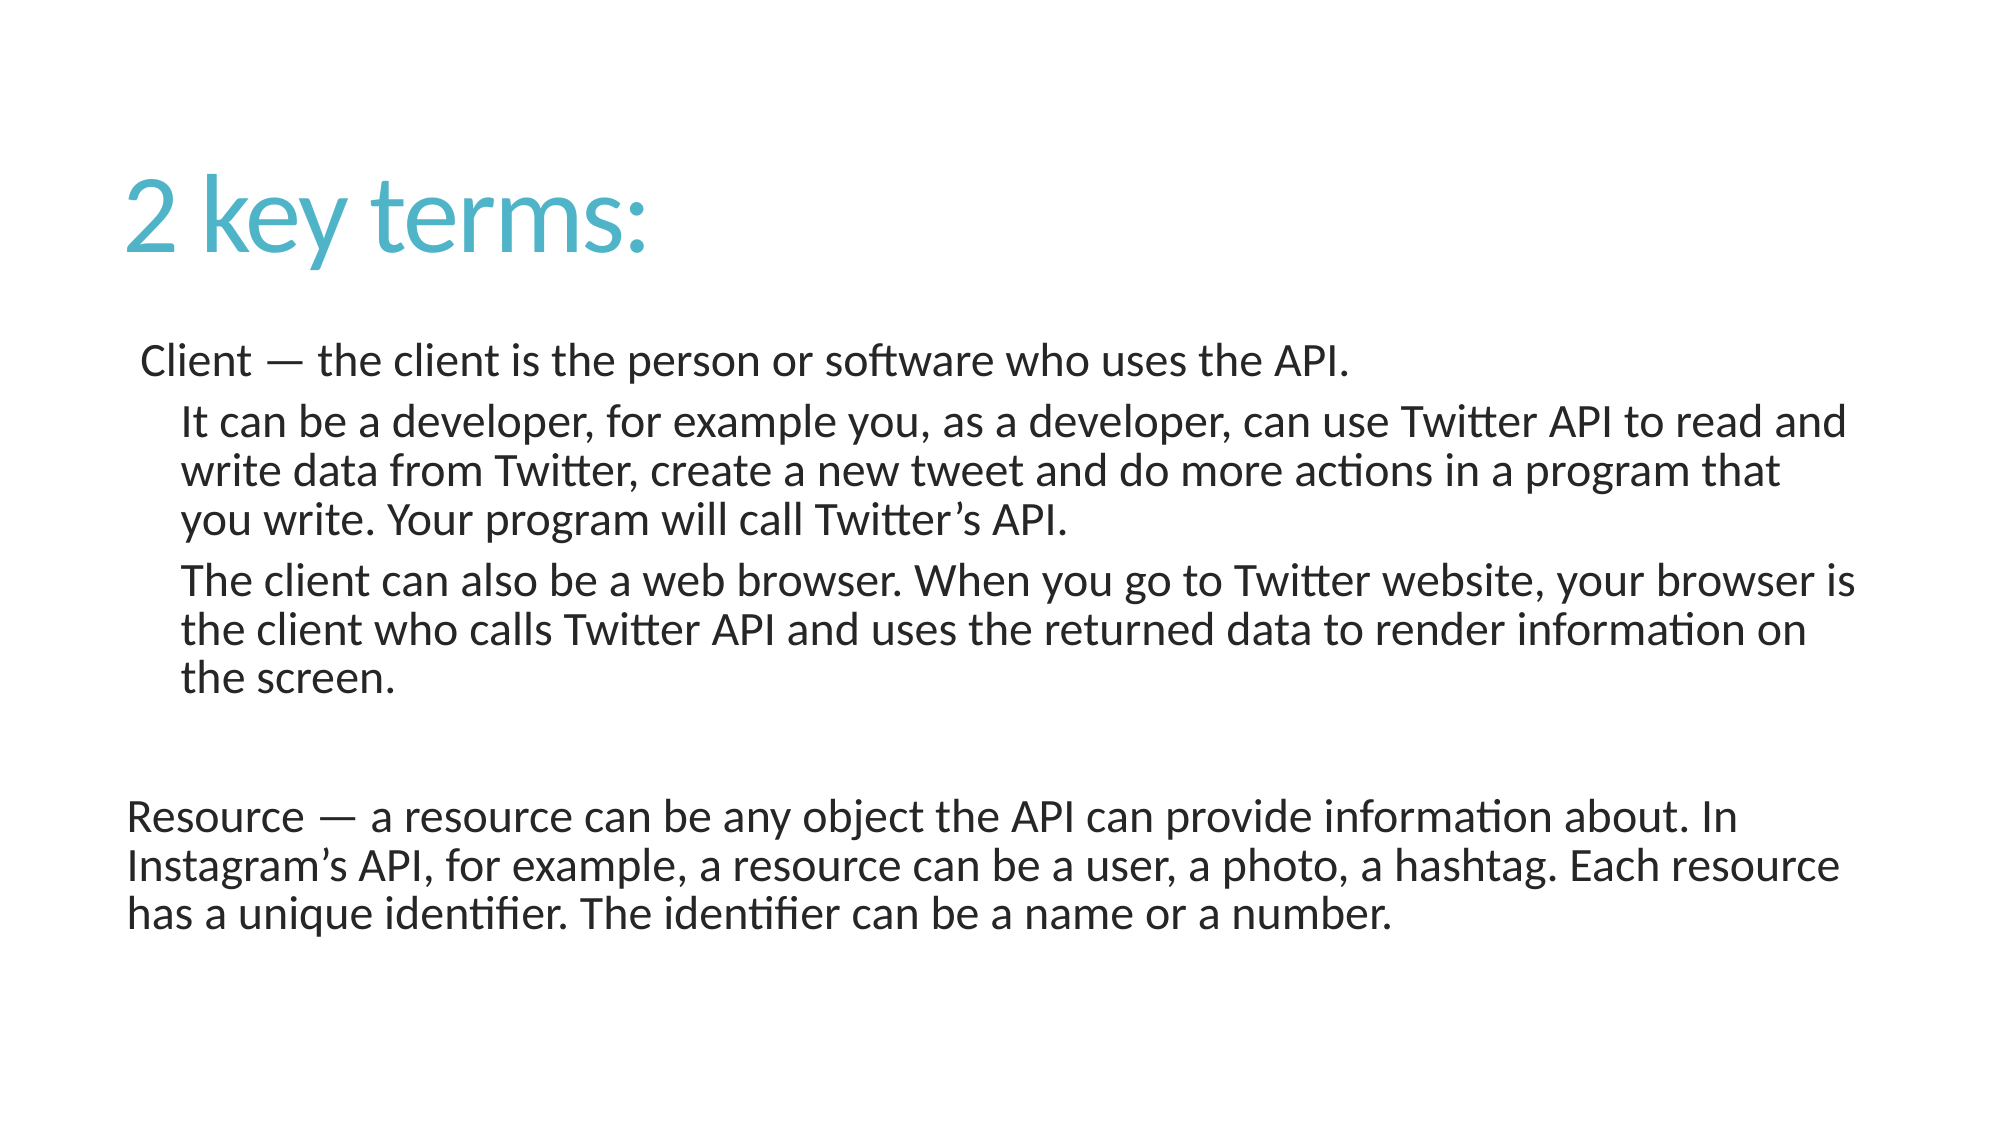

# 2 key terms:
Client — the client is the person or software who uses the API.
It can be a developer, for example you, as a developer, can use Twitter API to read and write data from Twitter, create a new tweet and do more actions in a program that you write. Your program will call Twitter’s API.
The client can also be a web browser. When you go to Twitter website, your browser is the client who calls Twitter API and uses the returned data to render information on the screen.

Resource — a resource can be any object the API can provide information about. In Instagram’s API, for example, a resource can be a user, a photo, a hashtag. Each resource has a unique identifier. The identifier can be a name or a number.